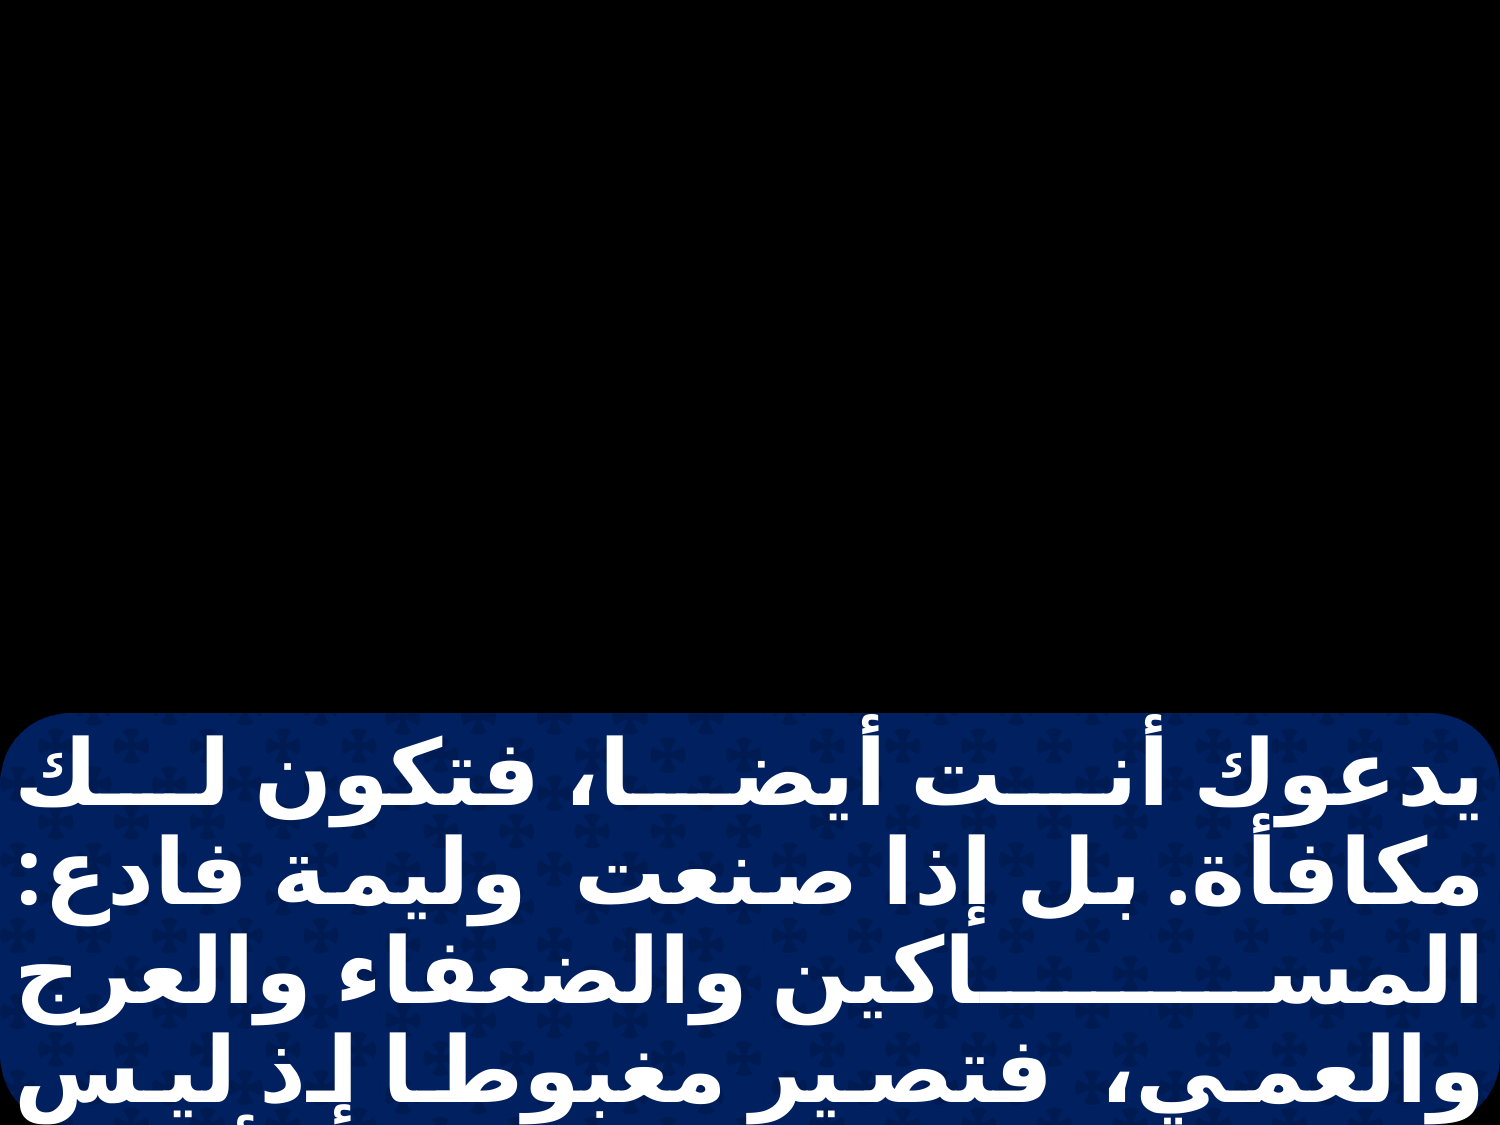

يدعوك أنت أيضا، فتكون لك مكافأة. بل إذا صنعت  وليمة فادع: المساكين والضعفاء والعرج والعمي،  فتصير مغبوطا إذ ليس لهم ما يكافئونك به، لأنك  ستعطى المكافأة عنهم في قيامة الأبرار " فلما